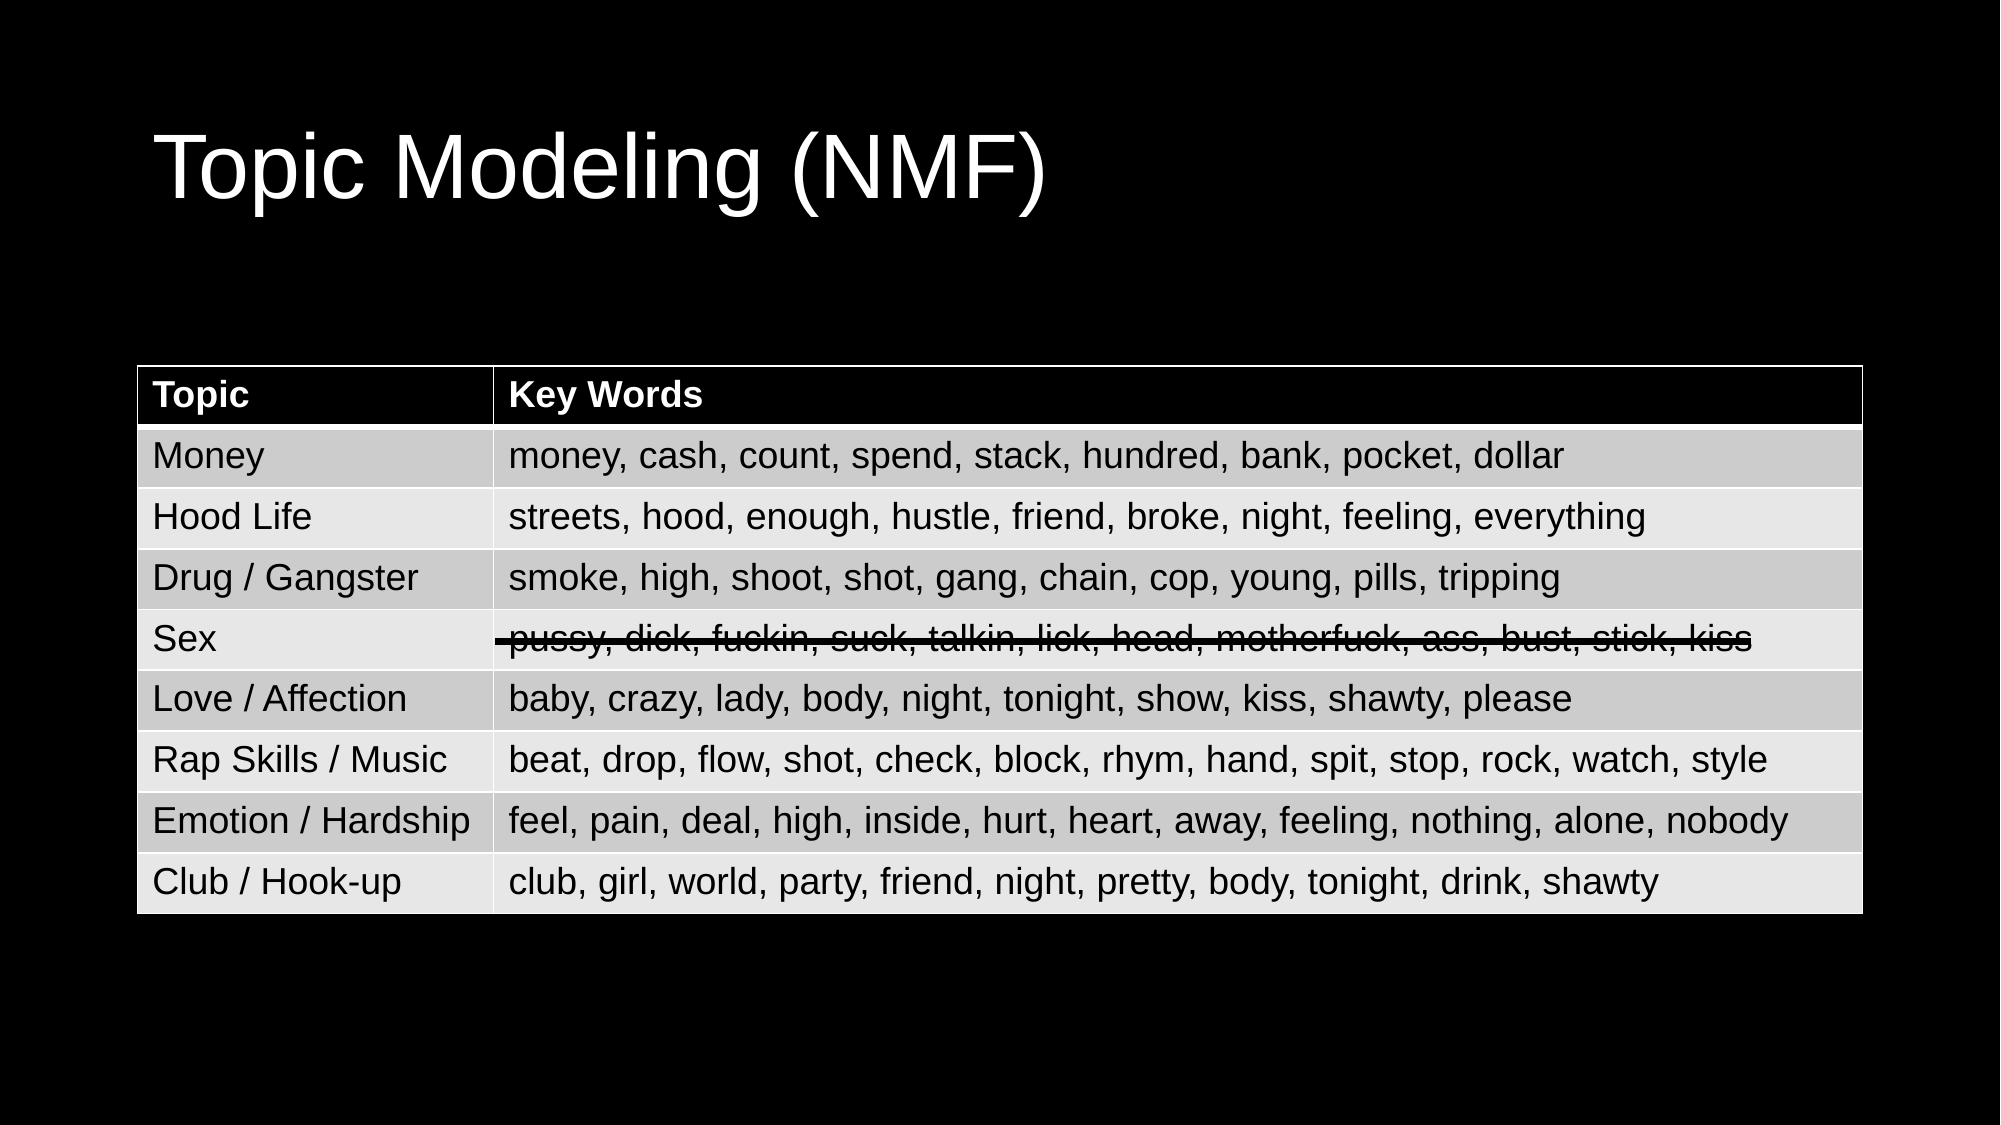

# Topic Modeling (NMF)
| Topic | Key Words |
| --- | --- |
| Money | money, cash, count, spend, stack, hundred, bank, pocket, dollar |
| Hood Life | streets, hood, enough, hustle, friend, broke, night, feeling, everything |
| Drug / Gangster | smoke, high, shoot, shot, gang, chain, cop, young, pills, tripping |
| Sex | pussy, dick, fuckin, suck, talkin, lick, head, motherfuck, ass, bust, stick, kiss |
| Love / Affection | baby, crazy, lady, body, night, tonight, show, kiss, shawty, please |
| Rap Skills / Music | beat, drop, flow, shot, check, block, rhym, hand, spit, stop, rock, watch, style |
| Emotion / Hardship | feel, pain, deal, high, inside, hurt, heart, away, feeling, nothing, alone, nobody |
| Club / Hook-up | club, girl, world, party, friend, night, pretty, body, tonight, drink, shawty |